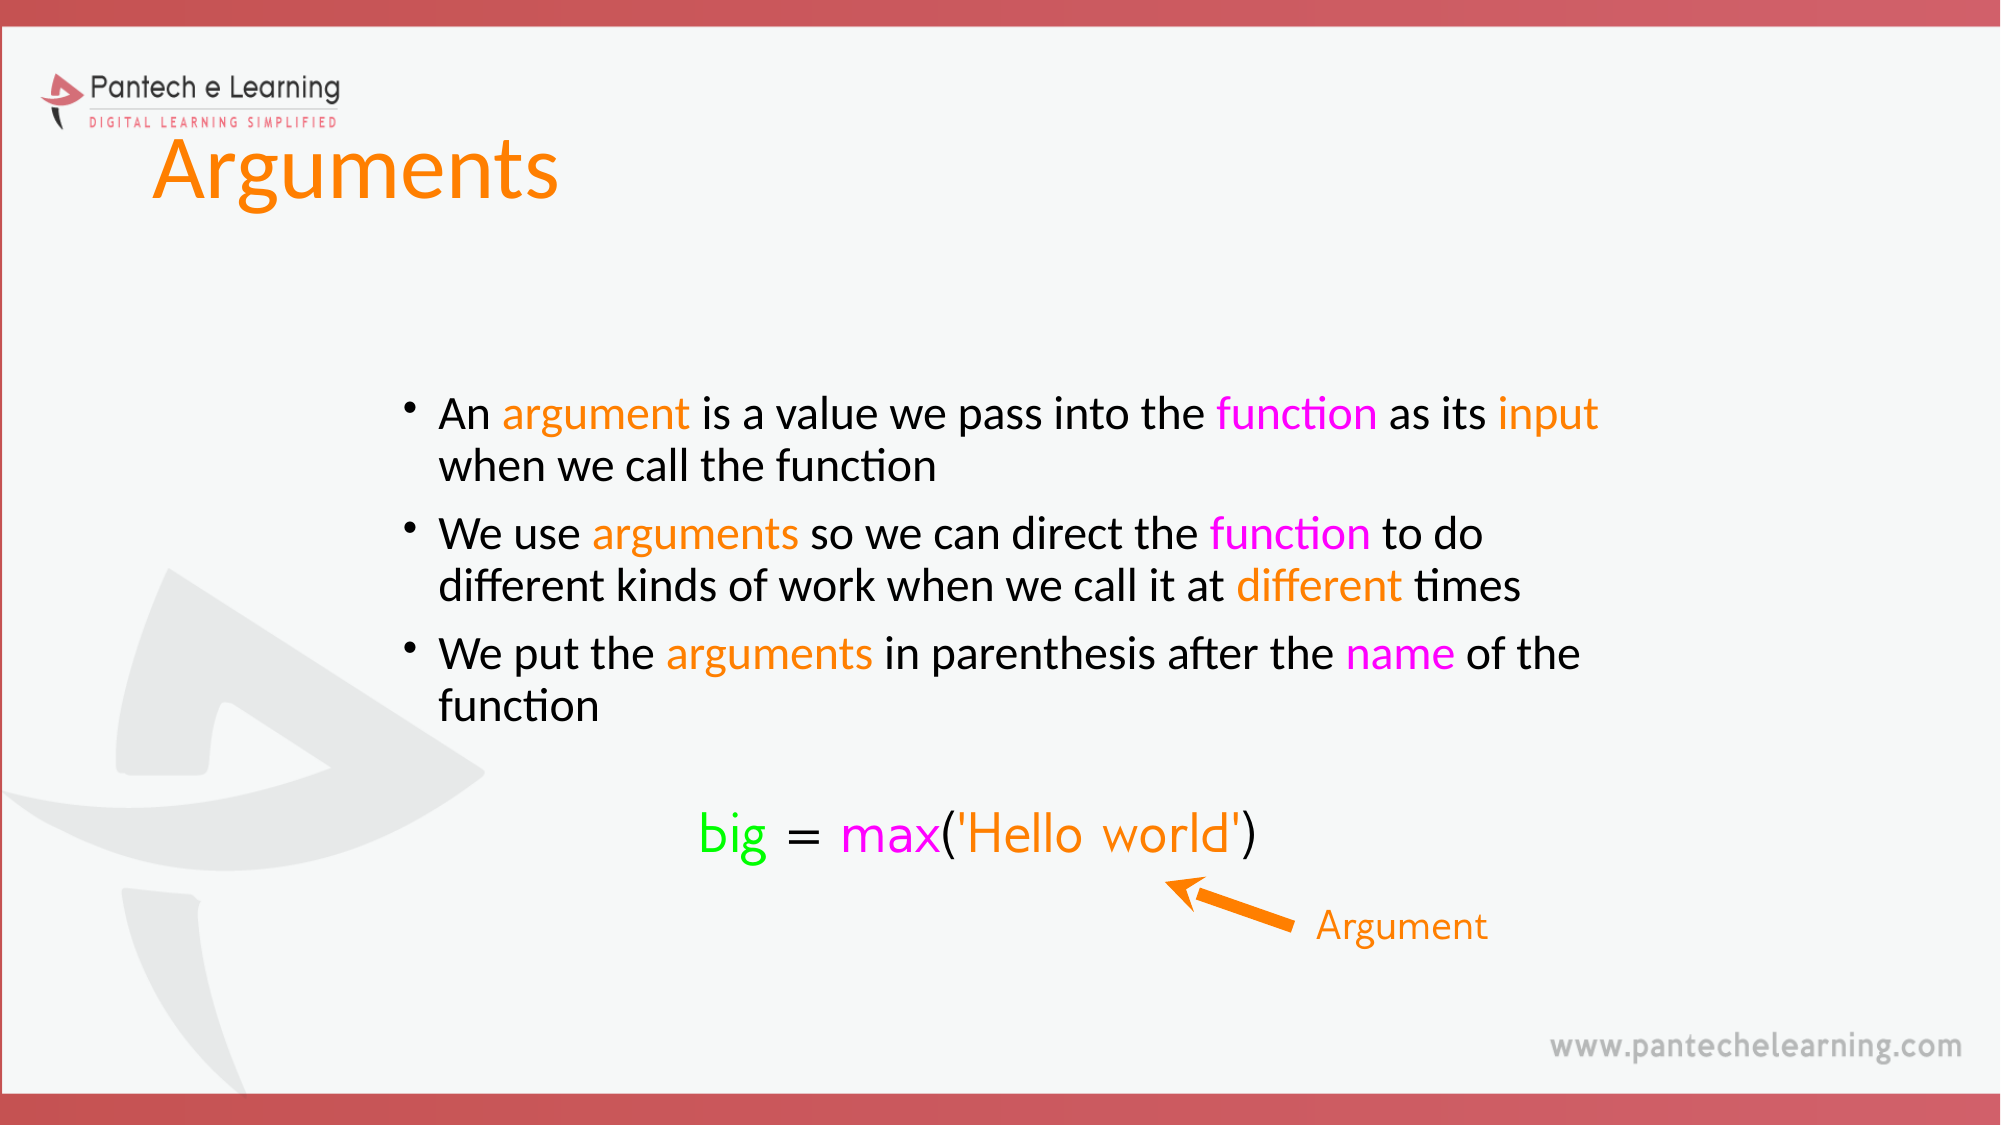

# Arguments
An argument is a value we pass into the function as its input when we call the function
We use arguments so we can direct the function to do different kinds of work when we call it at different times
We put the arguments in parenthesis after the name of the function
big = max('Hello world')

Argument